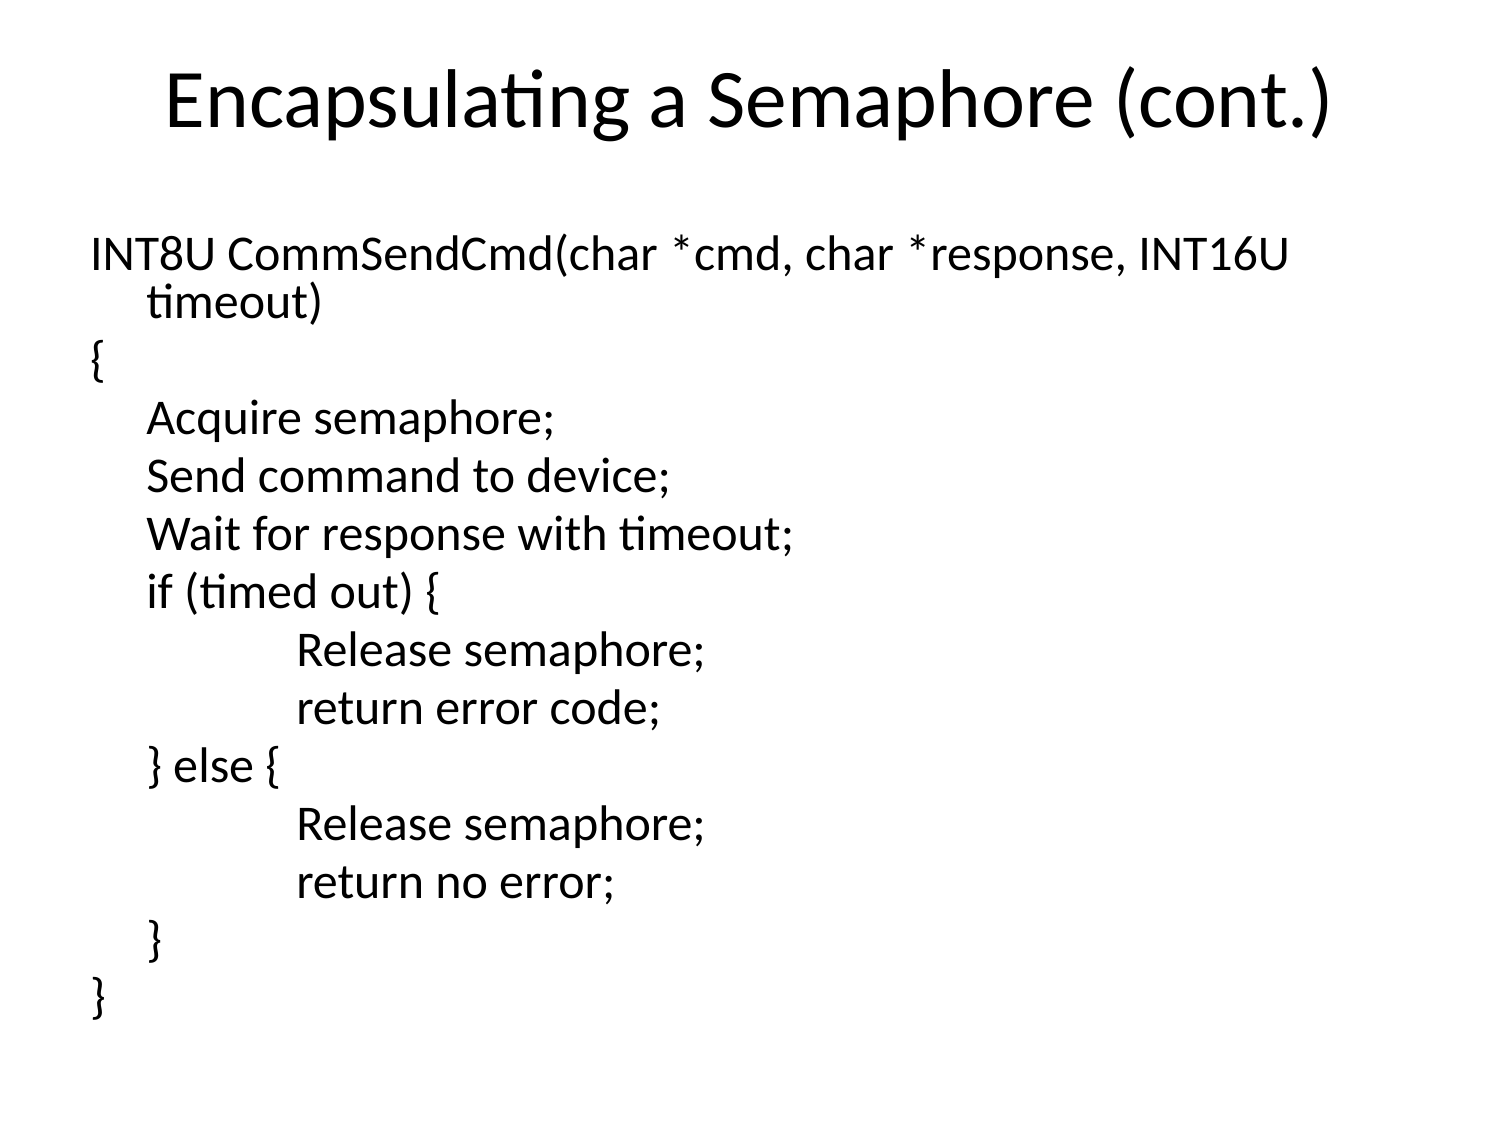

# Encapsulating a Semaphore (cont.)
INT8U CommSendCmd(char *cmd, char *response, INT16U timeout)
{
	Acquire semaphore;
	Send command to device;
	Wait for response with timeout;
	if (timed out) {
		Release semaphore;
		return error code;
	} else {
		Release semaphore;
		return no error;
	}
}